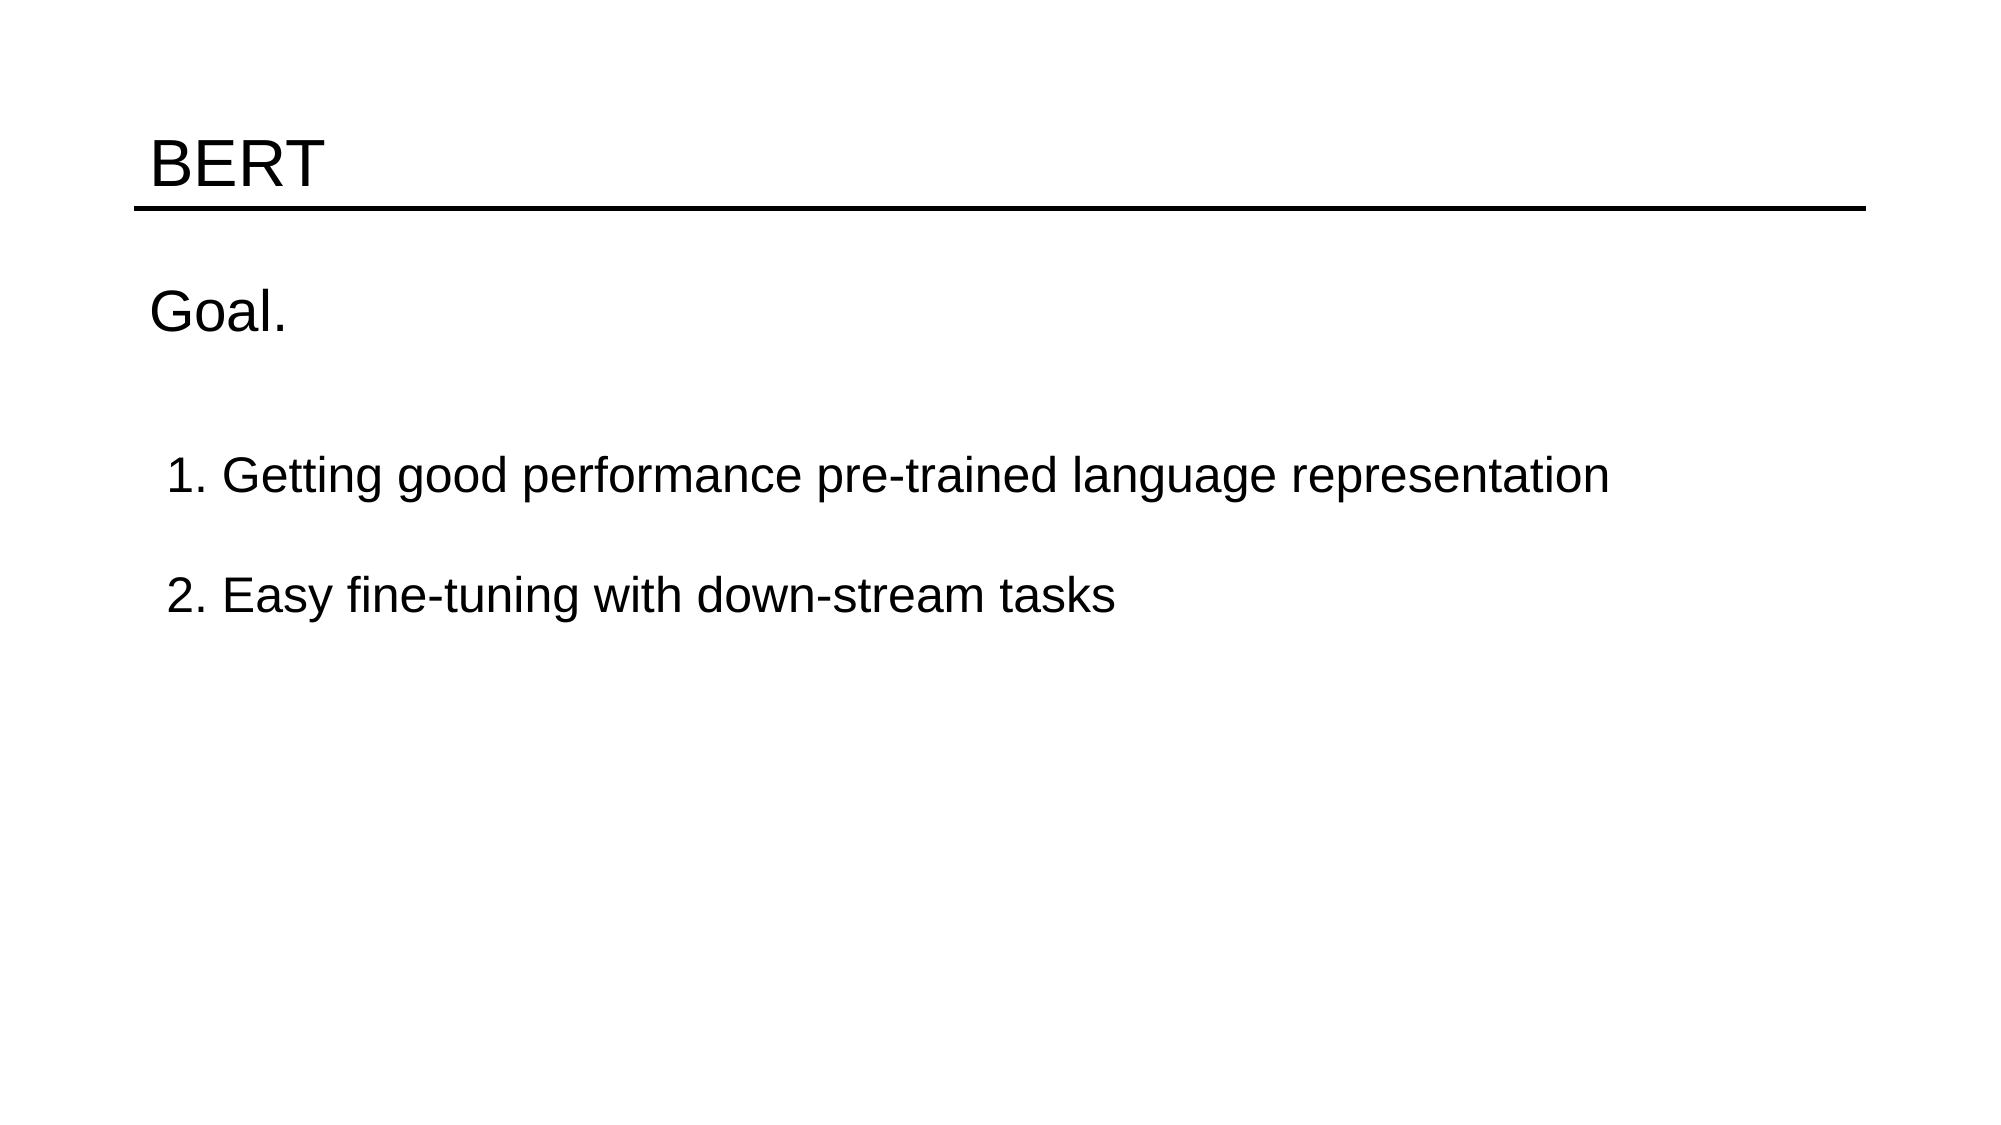

BERT
Goal.
1. Getting good performance pre-trained language representation
2. Easy fine-tuning with down-stream tasks